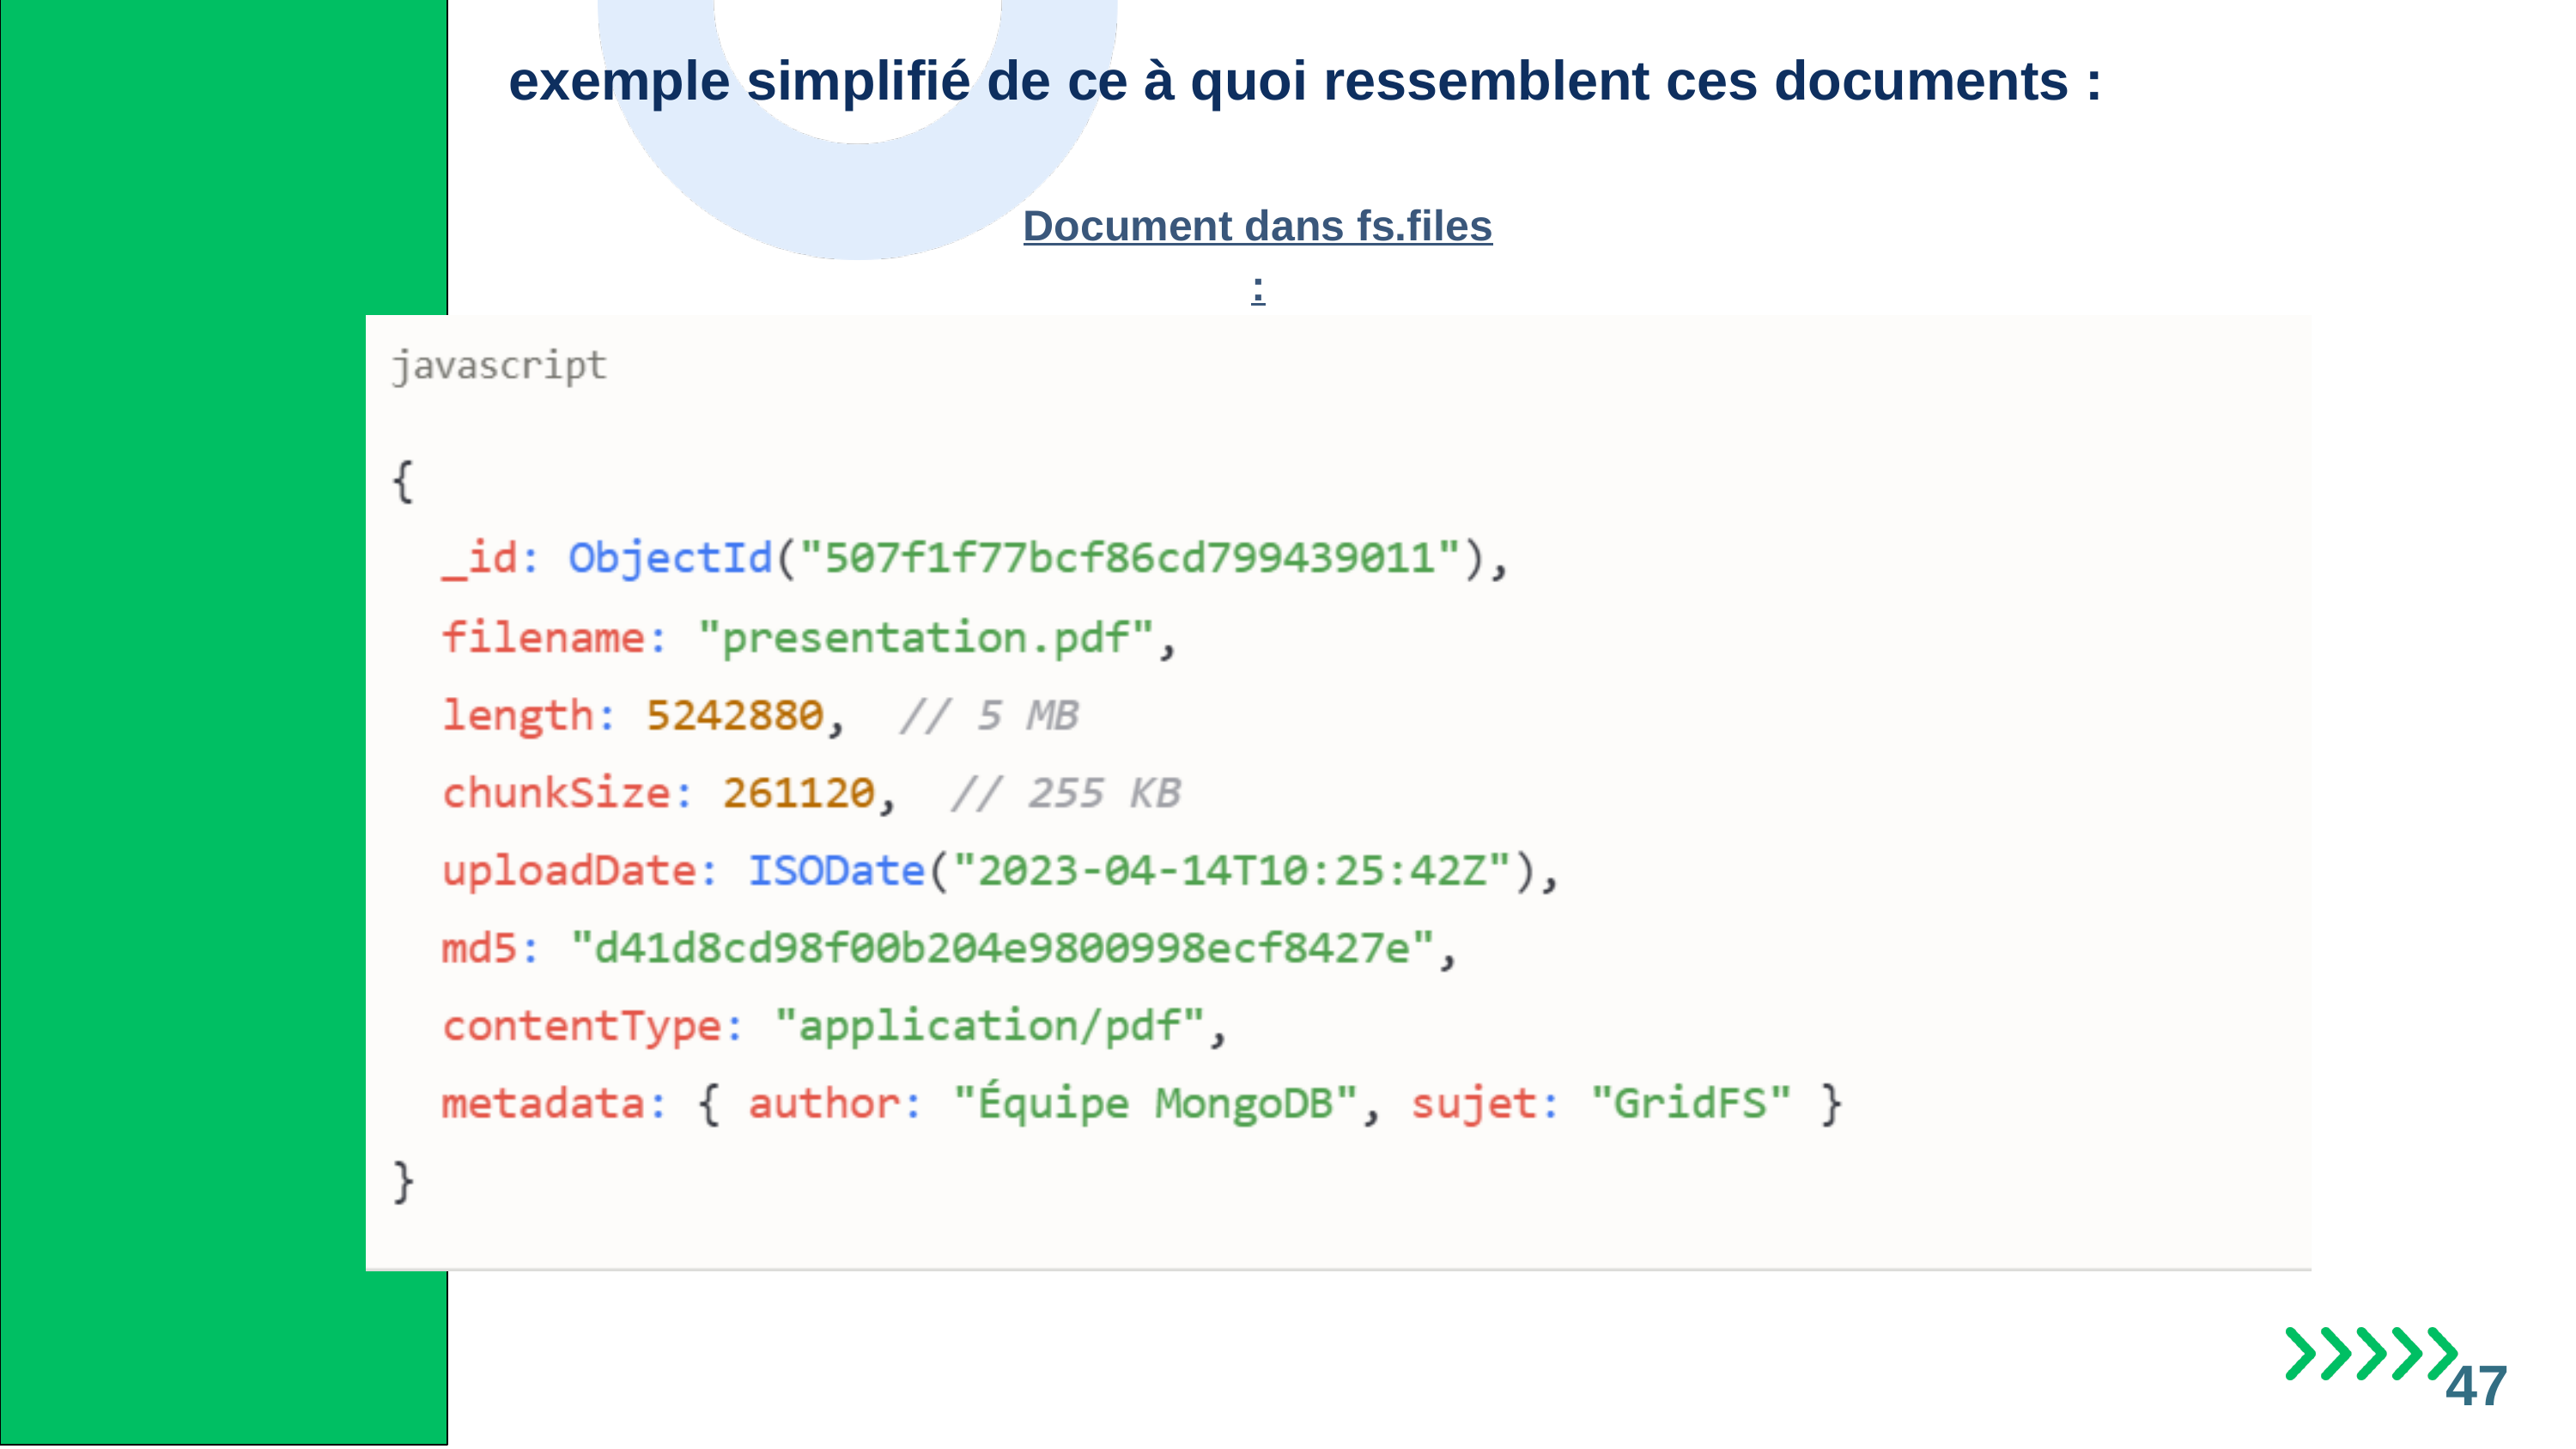

exemple simplifié de ce à quoi ressemblent ces documents :
Document dans fs.files :

47